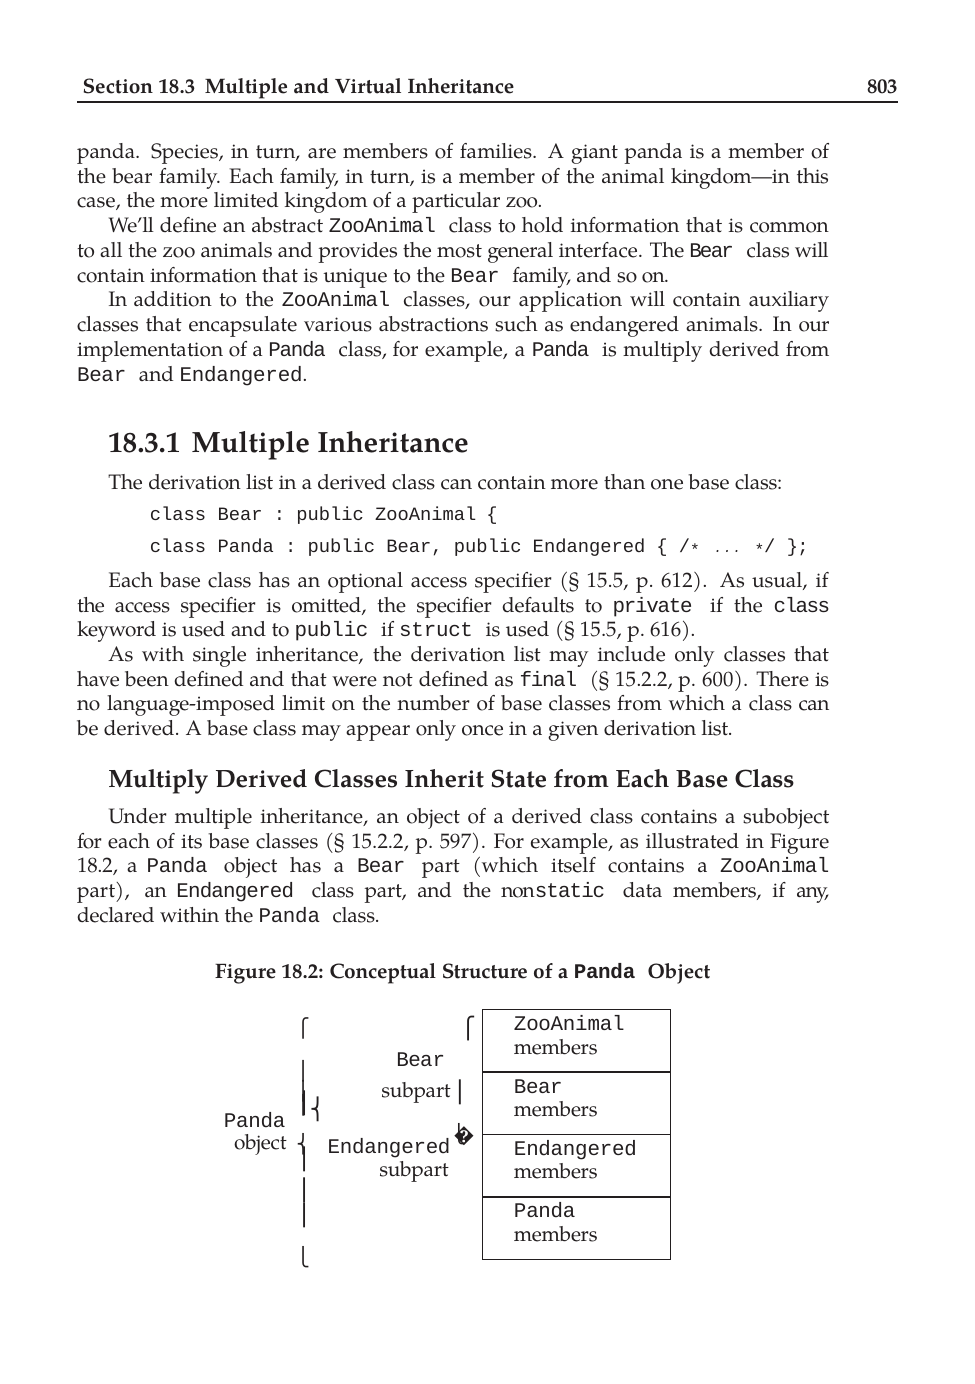

Section 18.3 Multiple and Virtual Inheritance
803

panda. Species, in turn, are members of families. A giant panda is a member of the bear family. Each family, in turn, is a member of the animal kingdom—in this case, the more limited kingdom of a particular zoo.
We’ll define an abstract ZooAnimal class to hold information that is common to all the zoo animals and provides the most general interface. The Bear class will contain information that is unique to the Bear family, and so on.
In addition to the ZooAnimal classes, our application will contain auxiliary classes that encapsulate various abstractions such as endangered animals. In our implementation of a Panda class, for example, a Panda is multiply derived from Bear and Endangered.

18.3.1	Multiple Inheritance
The derivation list in a derived class can contain more than one base class:
class Bear : public ZooAnimal {
class Panda : public Bear, public Endangered { /* . . .  */ };
Each base class has an optional access specifier (§ 15.5, p. 612). As usual, if the access specifier is omitted, the specifier defaults to private if the class keyword is used and to public if struct is used (§ 15.5, p. 616).
As with single inheritance, the derivation list may include only classes that have been defined and that were not defined as final (§ 15.2.2, p. 600). There is no language-imposed limit on the number of base classes from which a class can be derived. A base class may appear only once in a given derivation list.
Multiply Derived Classes Inherit State from Each Base Class
Under multiple inheritance, an object of a derived class contains a subobject for each of its base classes (§ 15.2.2, p. 597). For example, as illustrated in Figure 18.2, a Panda object has a Bear part (which itself contains a ZooAnimal part), an Endangered class part, and the nonstatic data members, if any, declared within the Panda class.

Figure 18.2: Conceptual Structure of a Panda Object
⎧	⎧
⎪	⎪⎨
| ZooAnimal members |
| --- |
| Bear members |
| Endangered members |
| Panda members |
Bear
⎪	subpart
⎪⎩
⎪⎨
Panda
object
�
Endangered
subpart
⎪
⎪
⎪⎩